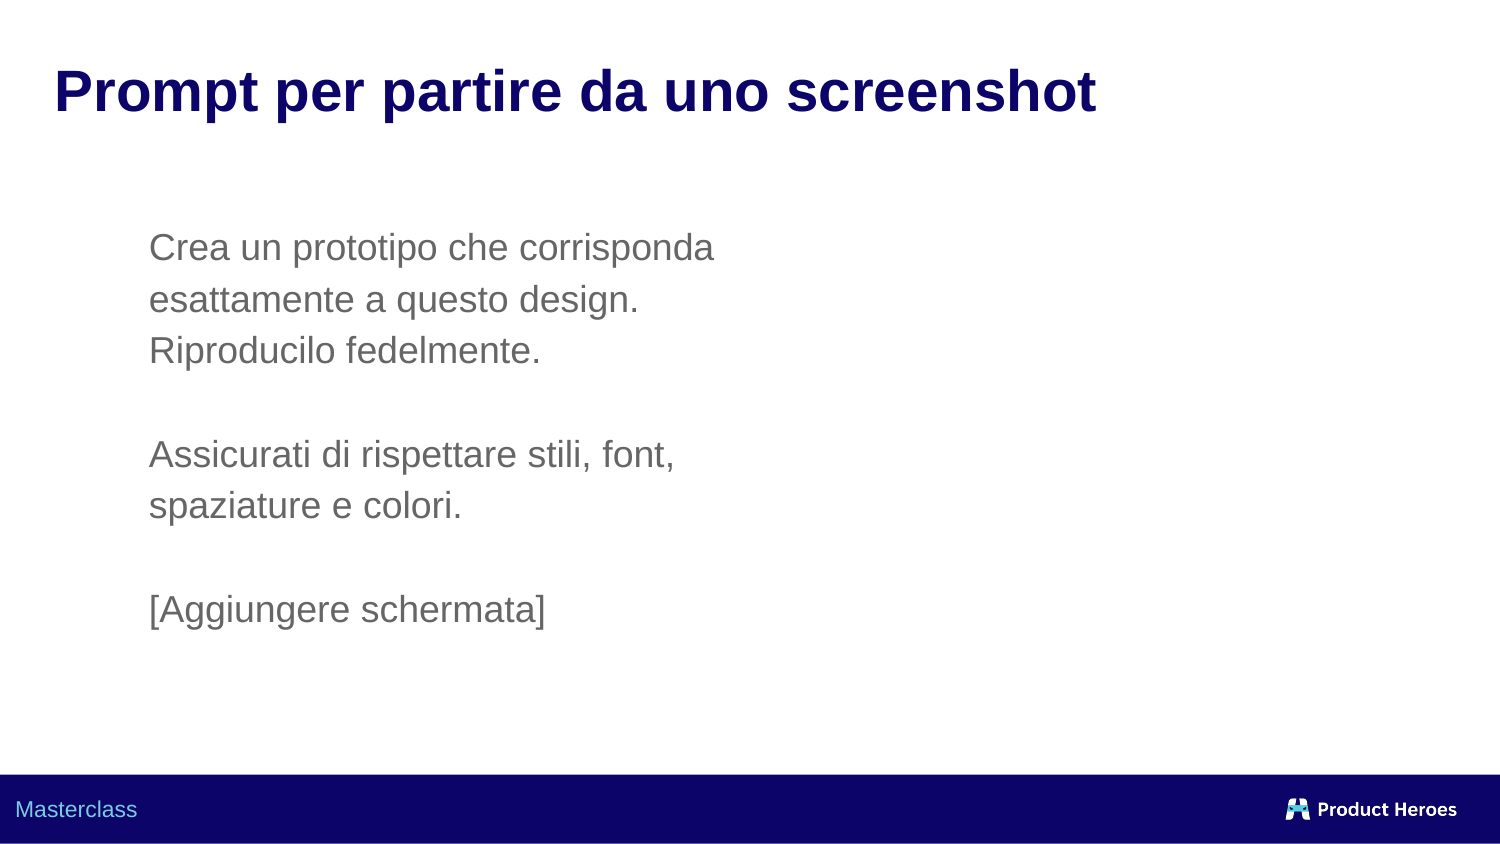

Prompt per partire da uno screenshot
Crea un prototipo che corrisponda esattamente a questo design. Riproducilo fedelmente.

Assicurati di rispettare stili, font, spaziature e colori.

[Aggiungere schermata]